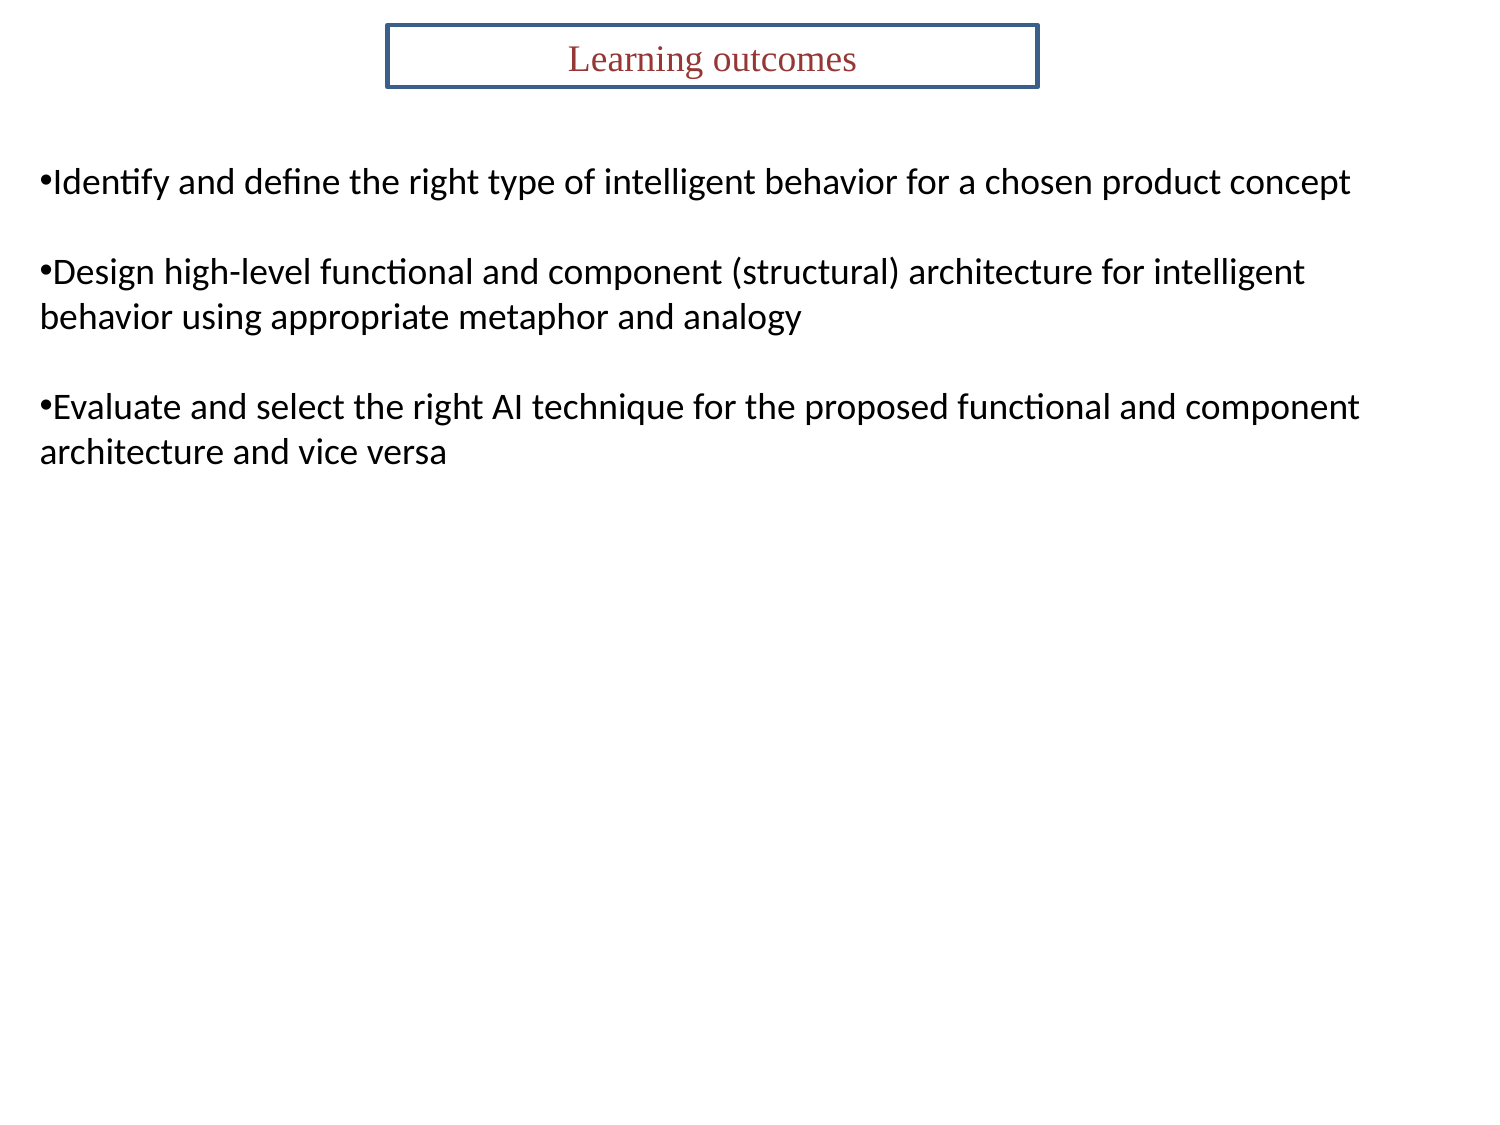

Learning outcomes
Identify and define the right type of intelligent behavior for a chosen product concept

Design high-level functional and component (structural) architecture for intelligent behavior using appropriate metaphor and analogy

Evaluate and select the right AI technique for the proposed functional and component architecture and vice versa